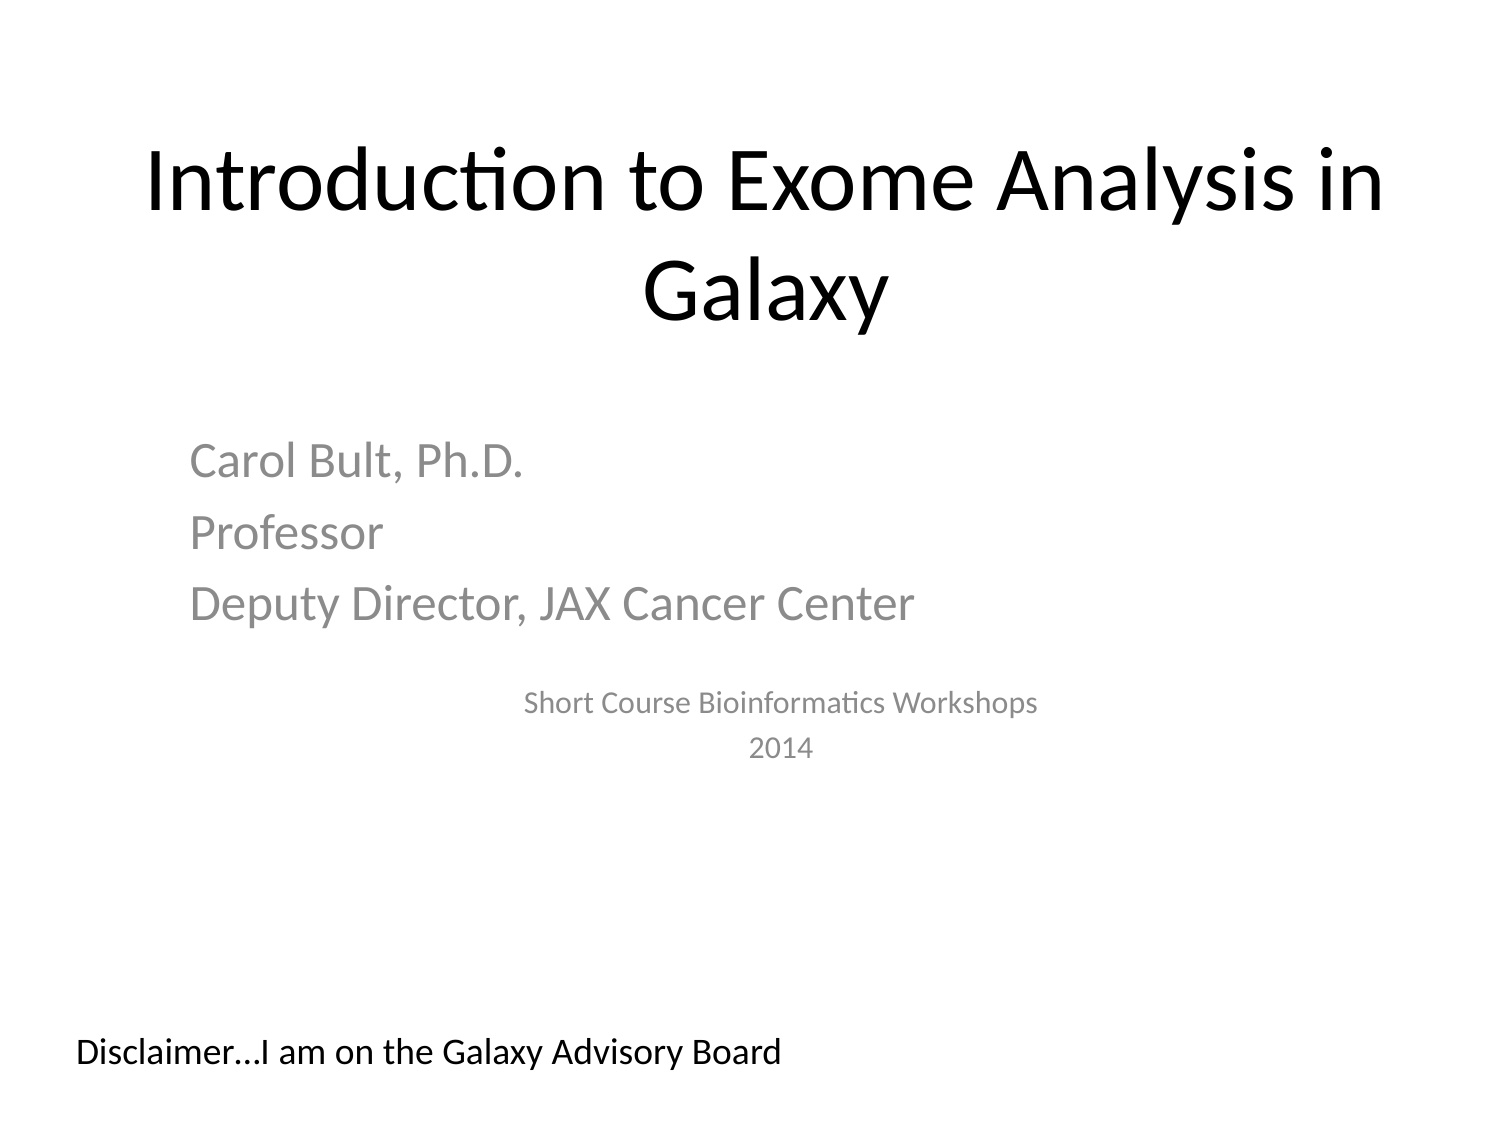

# Introduction to Exome Analysis in Galaxy
Carol Bult, Ph.D.
Professor
Deputy Director, JAX Cancer Center

Short Course Bioinformatics Workshops
2014
Disclaimer…I am on the Galaxy Advisory Board